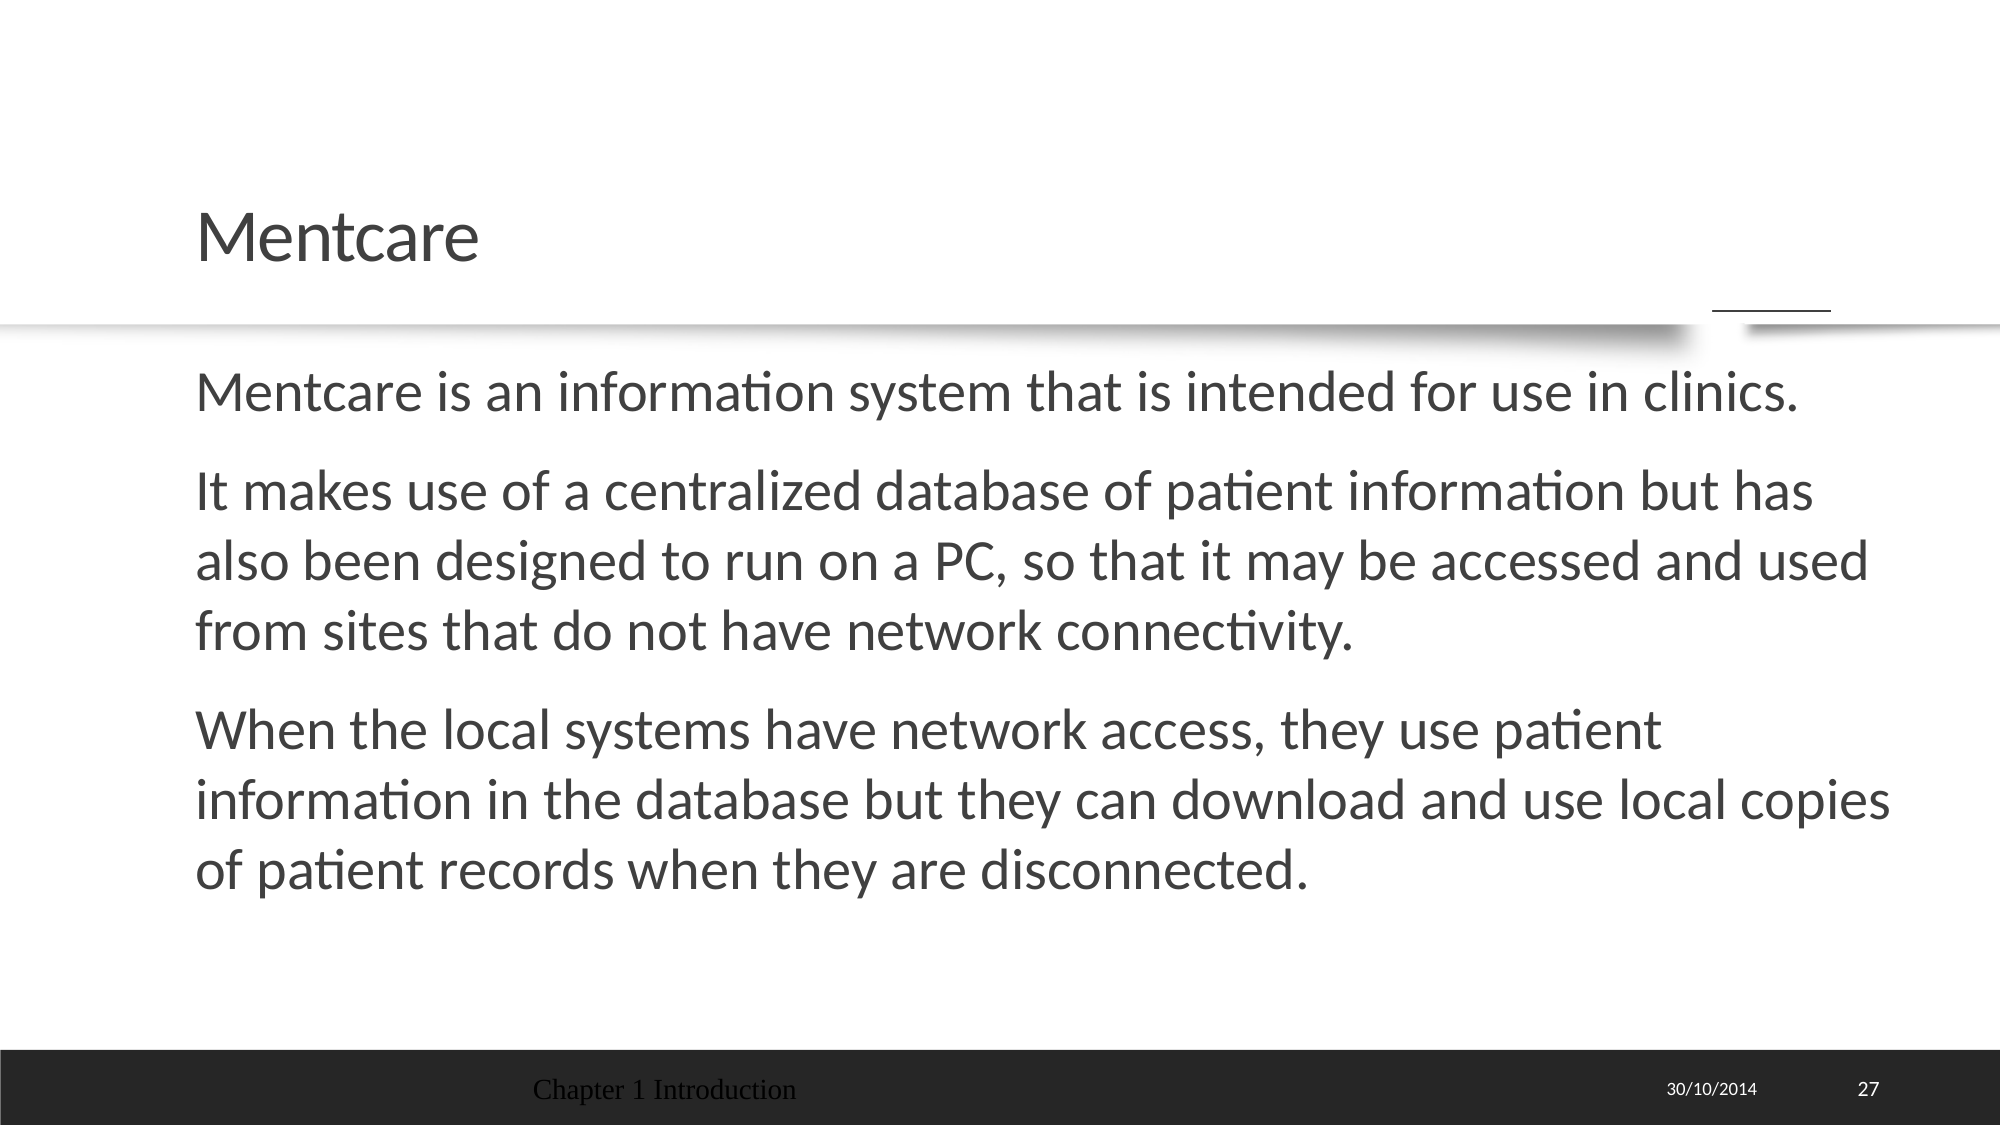

# Mentcare
Mentcare is an information system that is intended for use in clinics.
It makes use of a centralized database of patient information but has also been designed to run on a PC, so that it may be accessed and used from sites that do not have network connectivity.
When the local systems have network access, they use patient information in the database but they can download and use local copies of patient records when they are disconnected.
30/10/2014
Chapter 1 Introduction
27